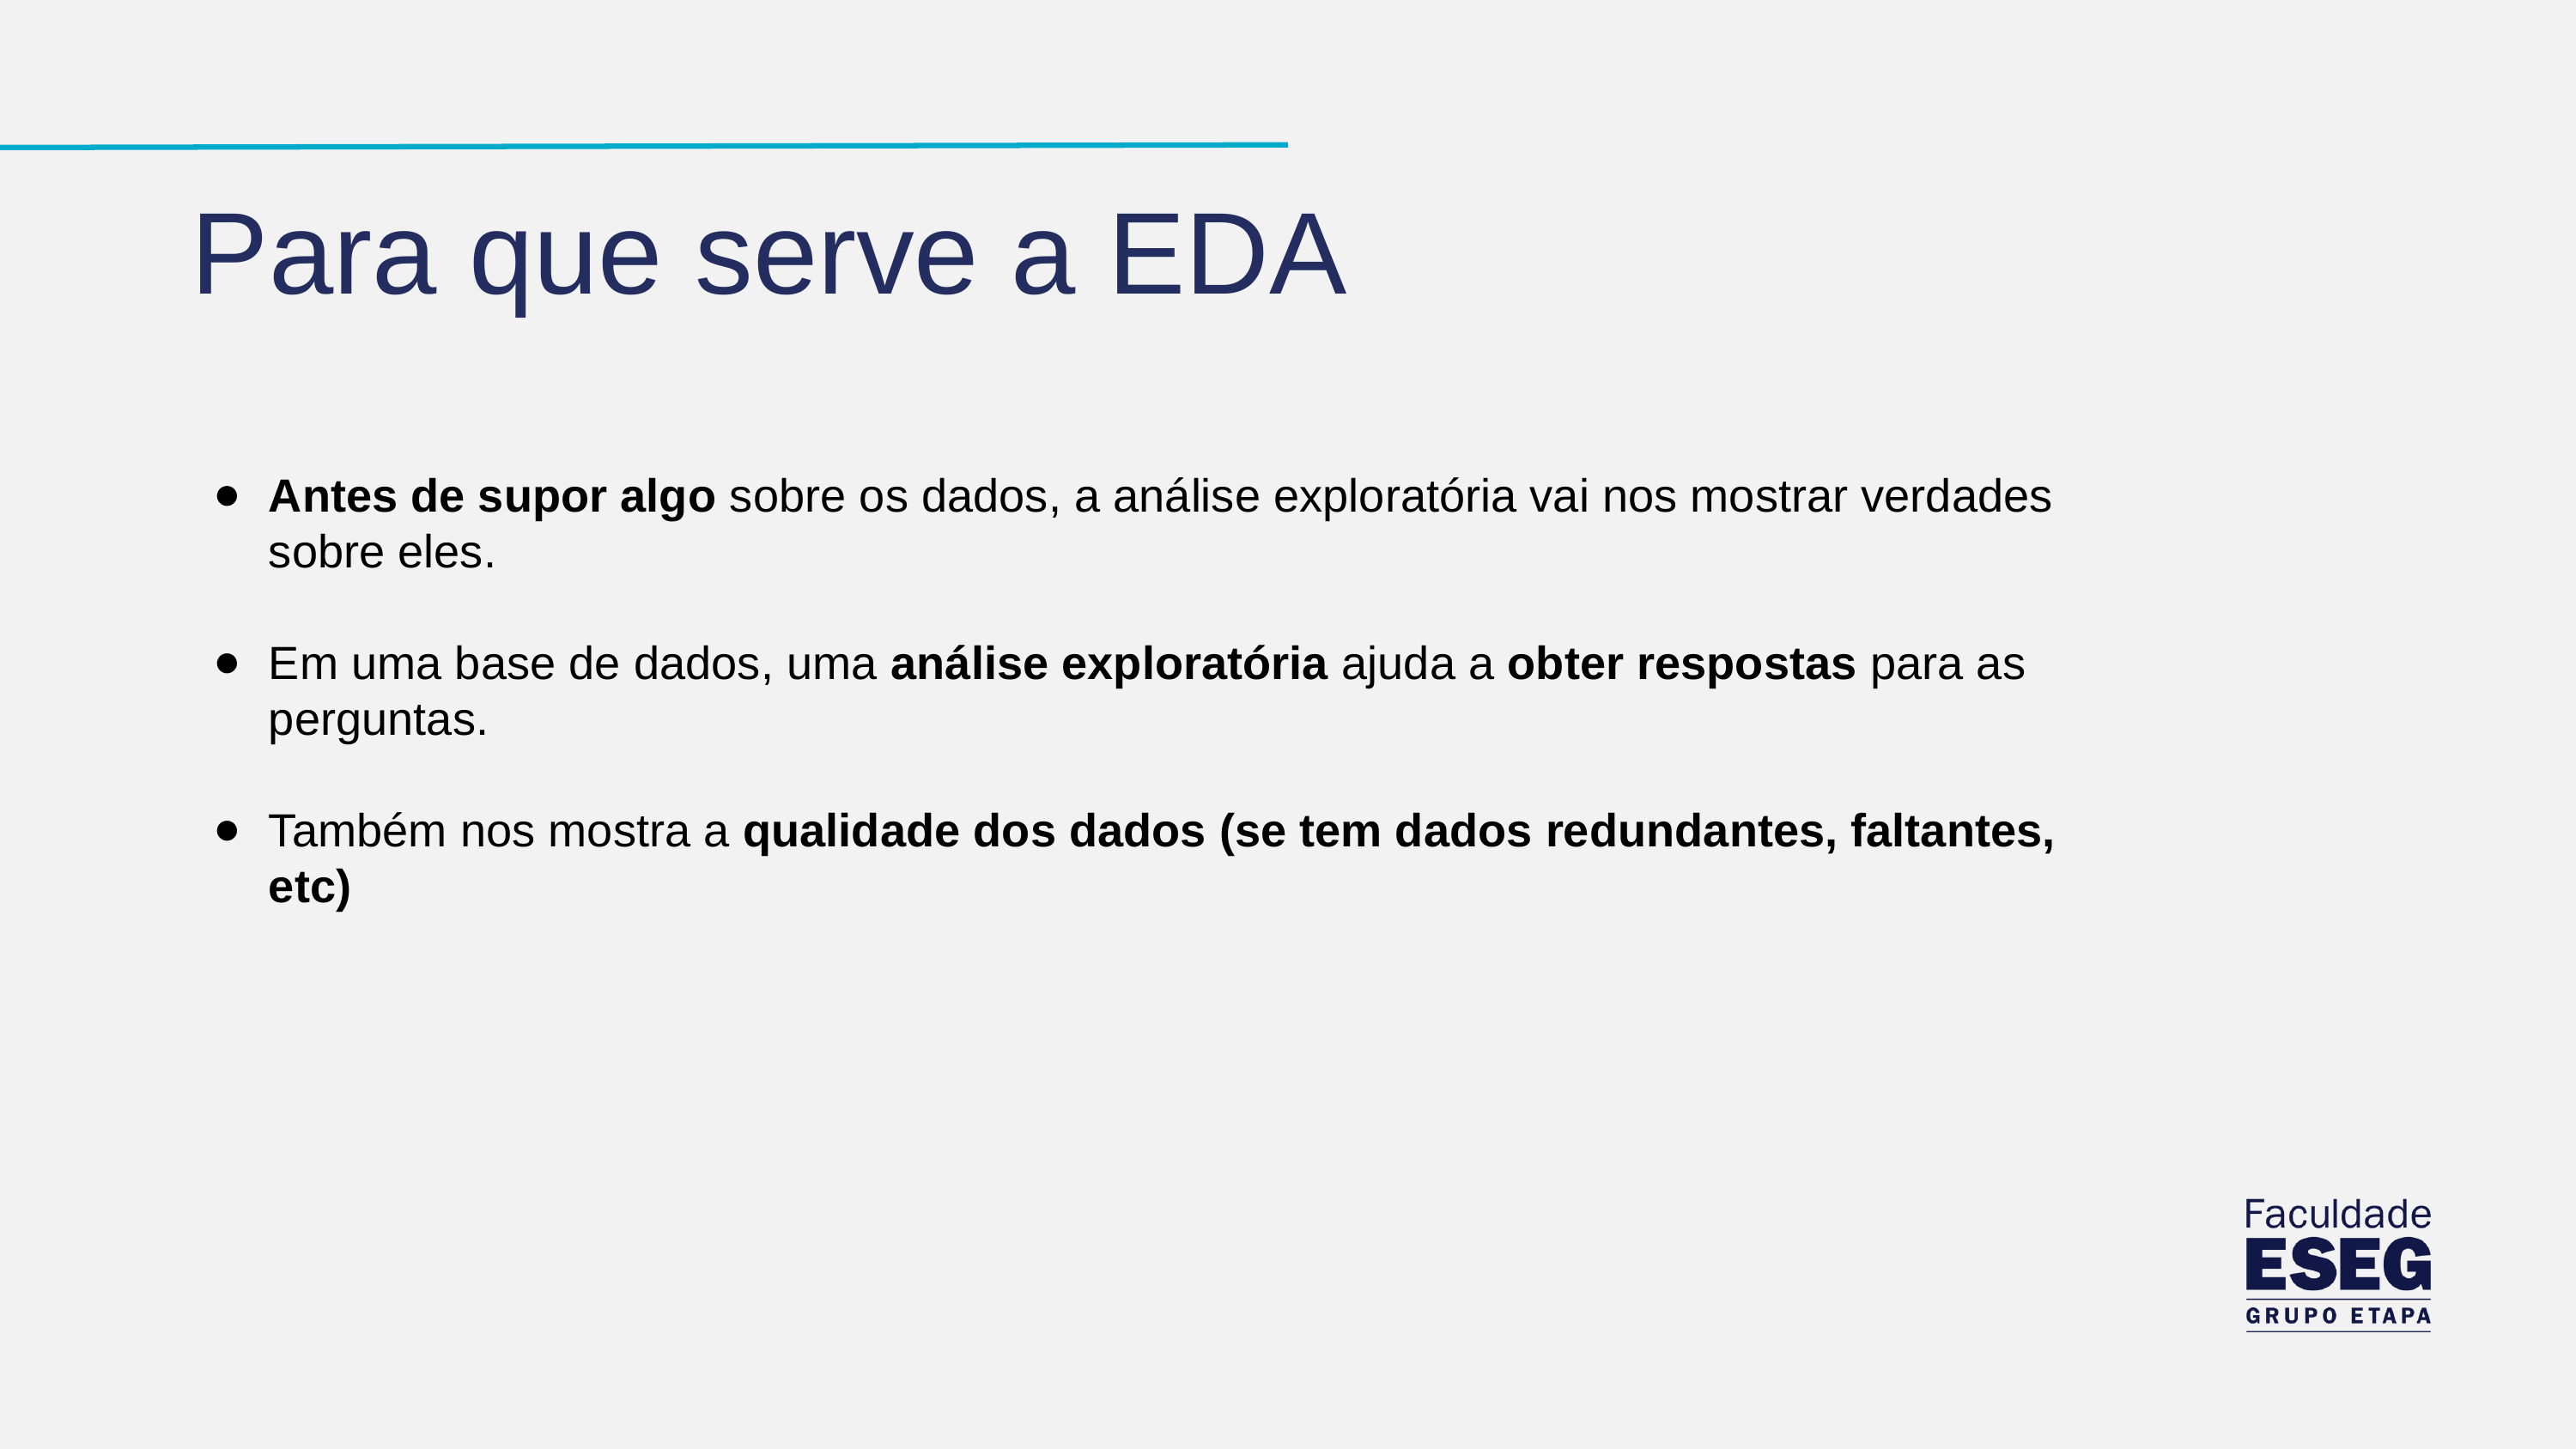

Para que serve a EDA
Antes de supor algo sobre os dados, a análise exploratória vai nos mostrar verdades sobre eles.
Em uma base de dados, uma análise exploratória ajuda a obter respostas para as perguntas.
Também nos mostra a qualidade dos dados (se tem dados redundantes, faltantes, etc)